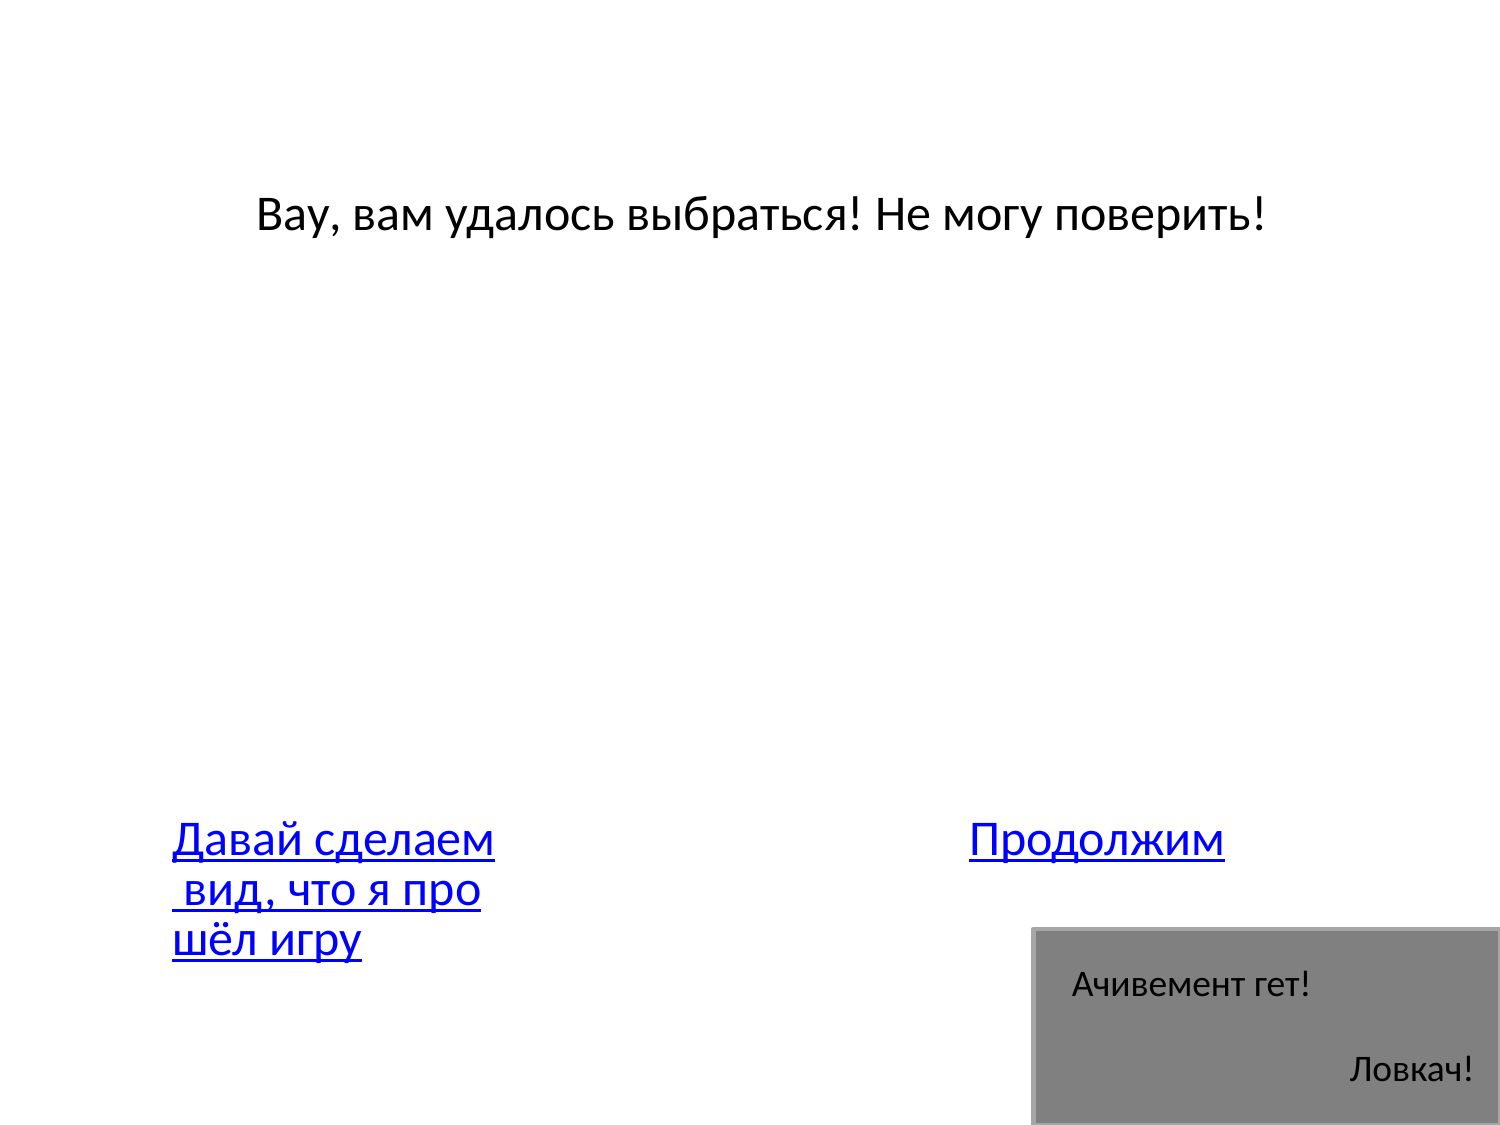

Вау, вам удалось выбраться! Не могу поверить!
Давай сделаем вид, что я прошёл игру
Продолжим

Ачивемент гет!
Ловкач!